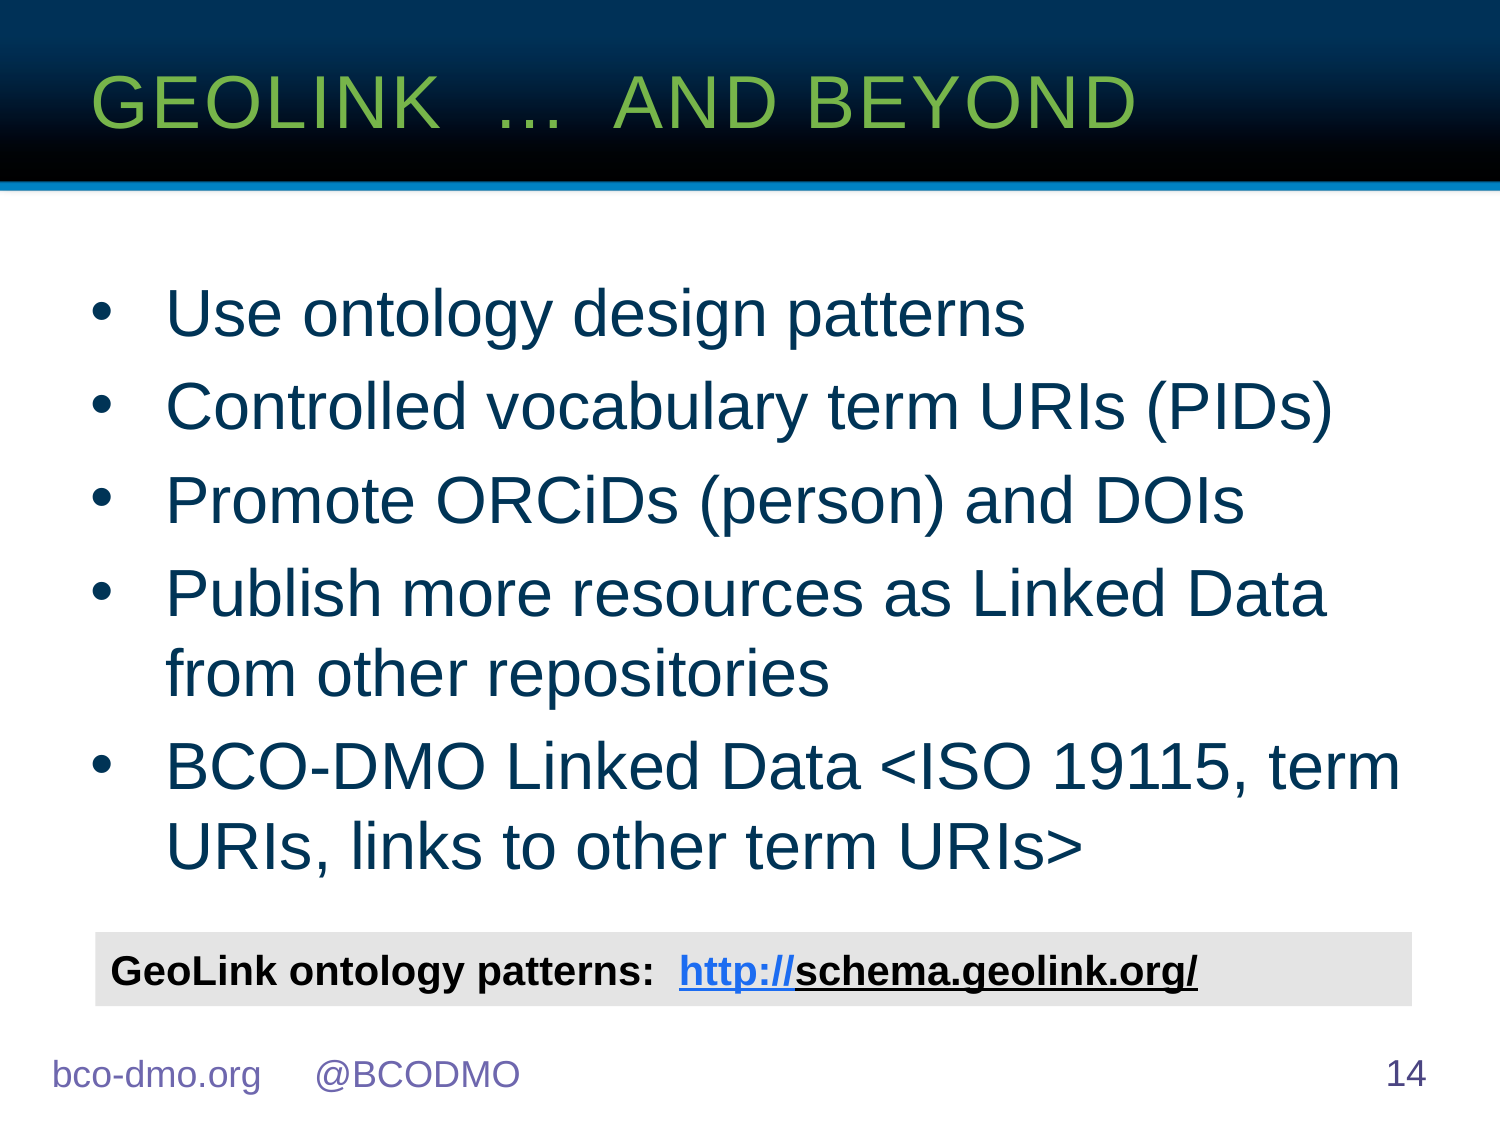

# GEOLINK  …  and beyond
Use ontology design patterns
Controlled vocabulary term URIs (PIDs)
Promote ORCiDs (person) and DOIs
Publish more resources as Linked Data from other repositories
BCO-DMO Linked Data <ISO 19115, term URIs, links to other term URIs>
GeoLink ontology patterns:  http://schema.geolink.org/
bco-dmo.org     @BCODMO